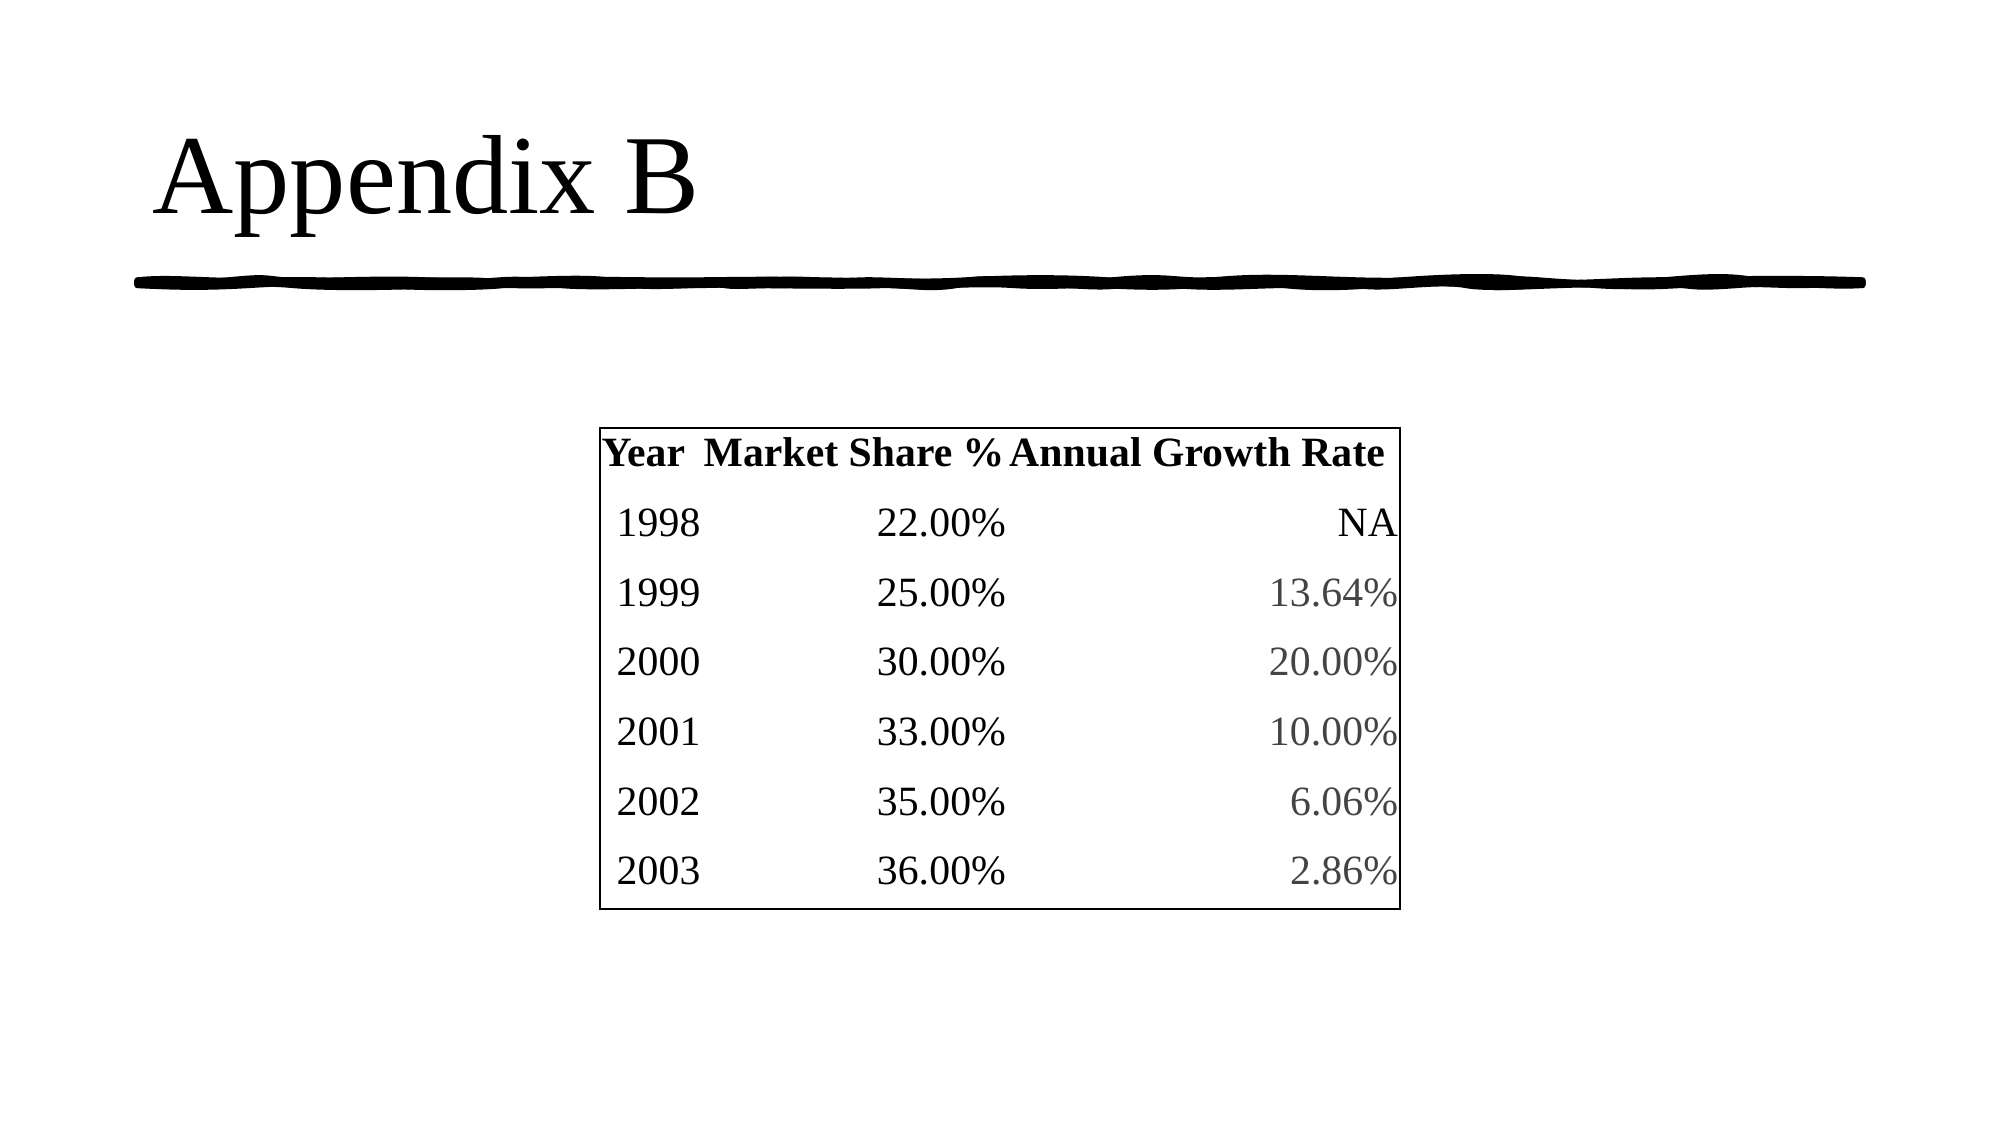

# Appendix B
| Year | Market Share % | Annual Growth Rate |
| --- | --- | --- |
| 1998 | 22.00% | NA |
| 1999 | 25.00% | 13.64% |
| 2000 | 30.00% | 20.00% |
| 2001 | 33.00% | 10.00% |
| 2002 | 35.00% | 6.06% |
| 2003 | 36.00% | 2.86% |